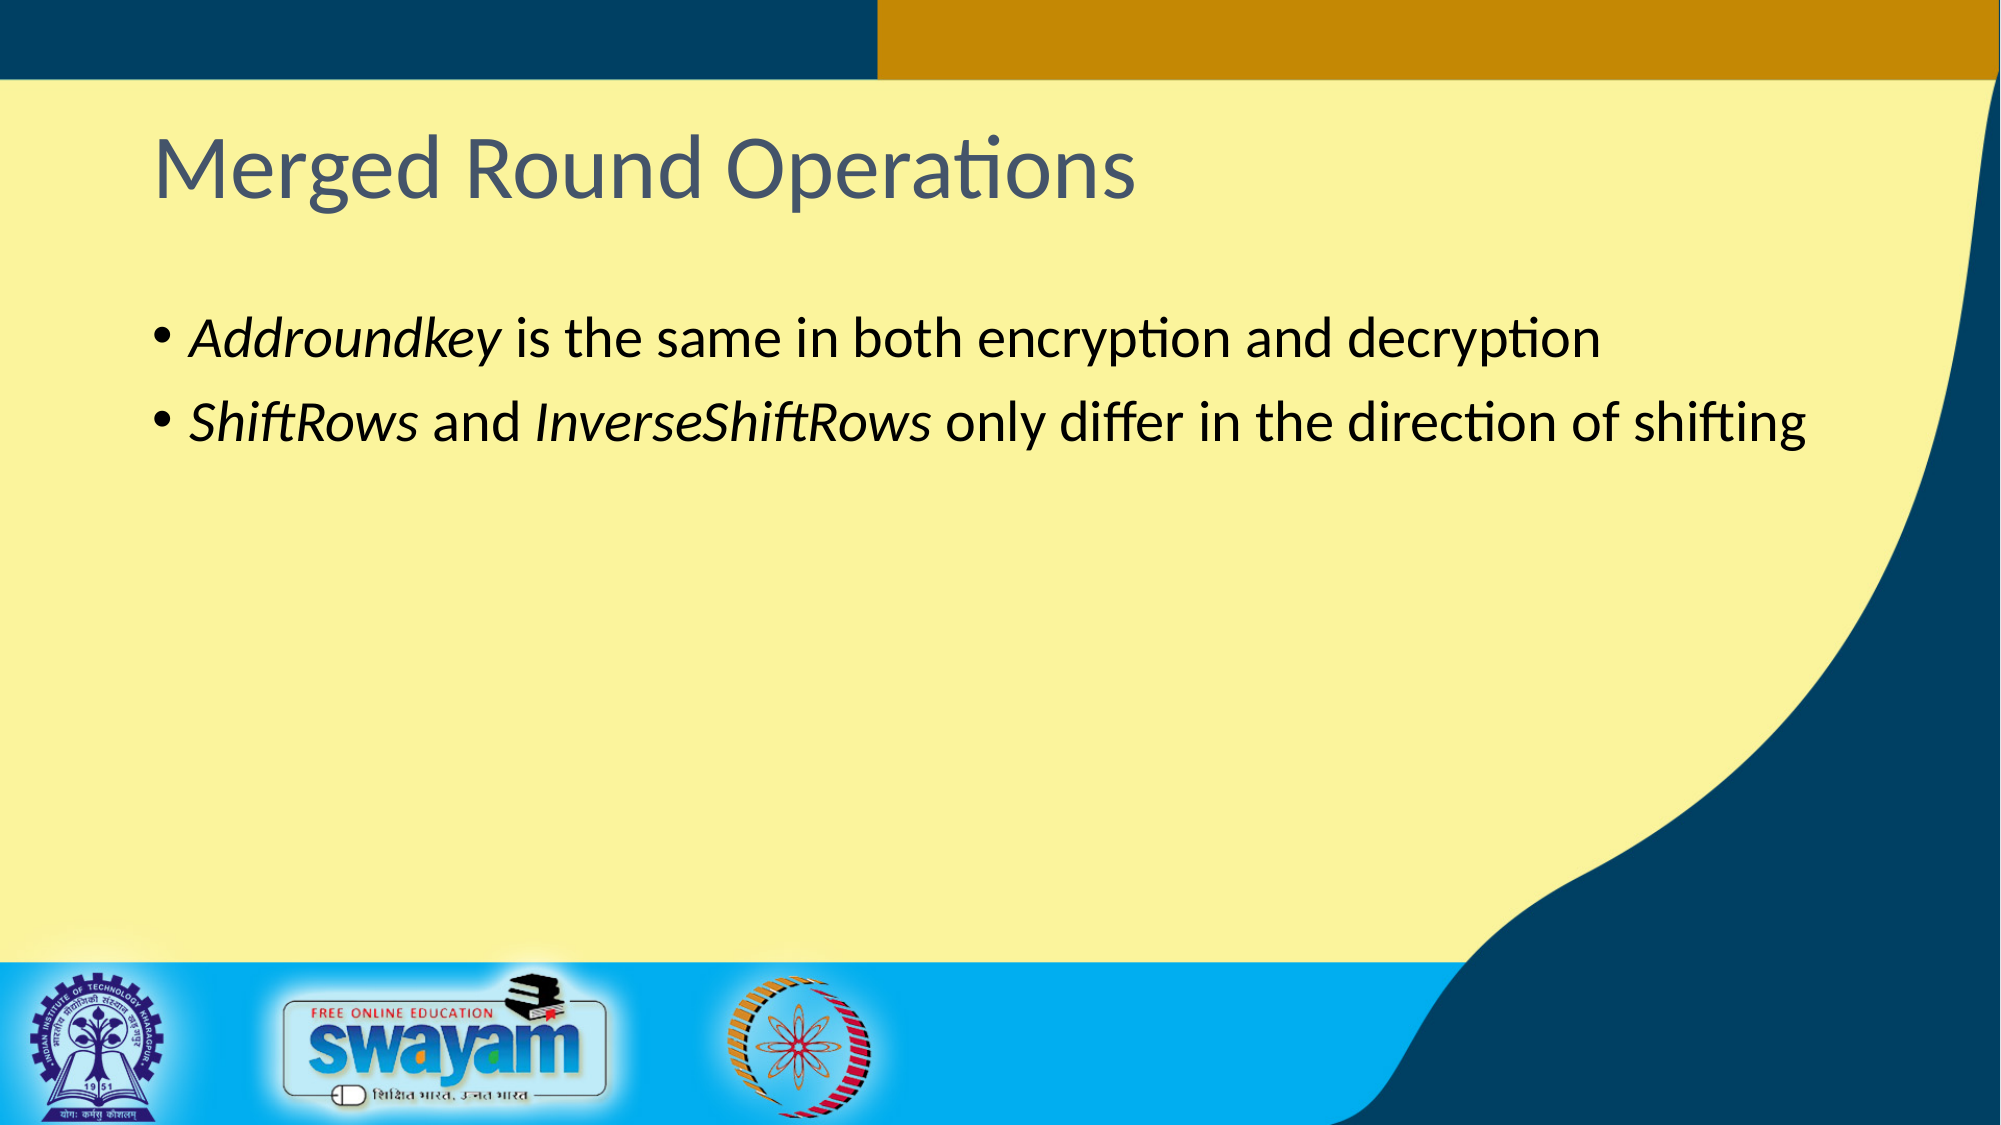

# Merged Round Operations
Addroundkey is the same in both encryption and decryption
ShiftRows and InverseShiftRows only differ in the direction of shifting